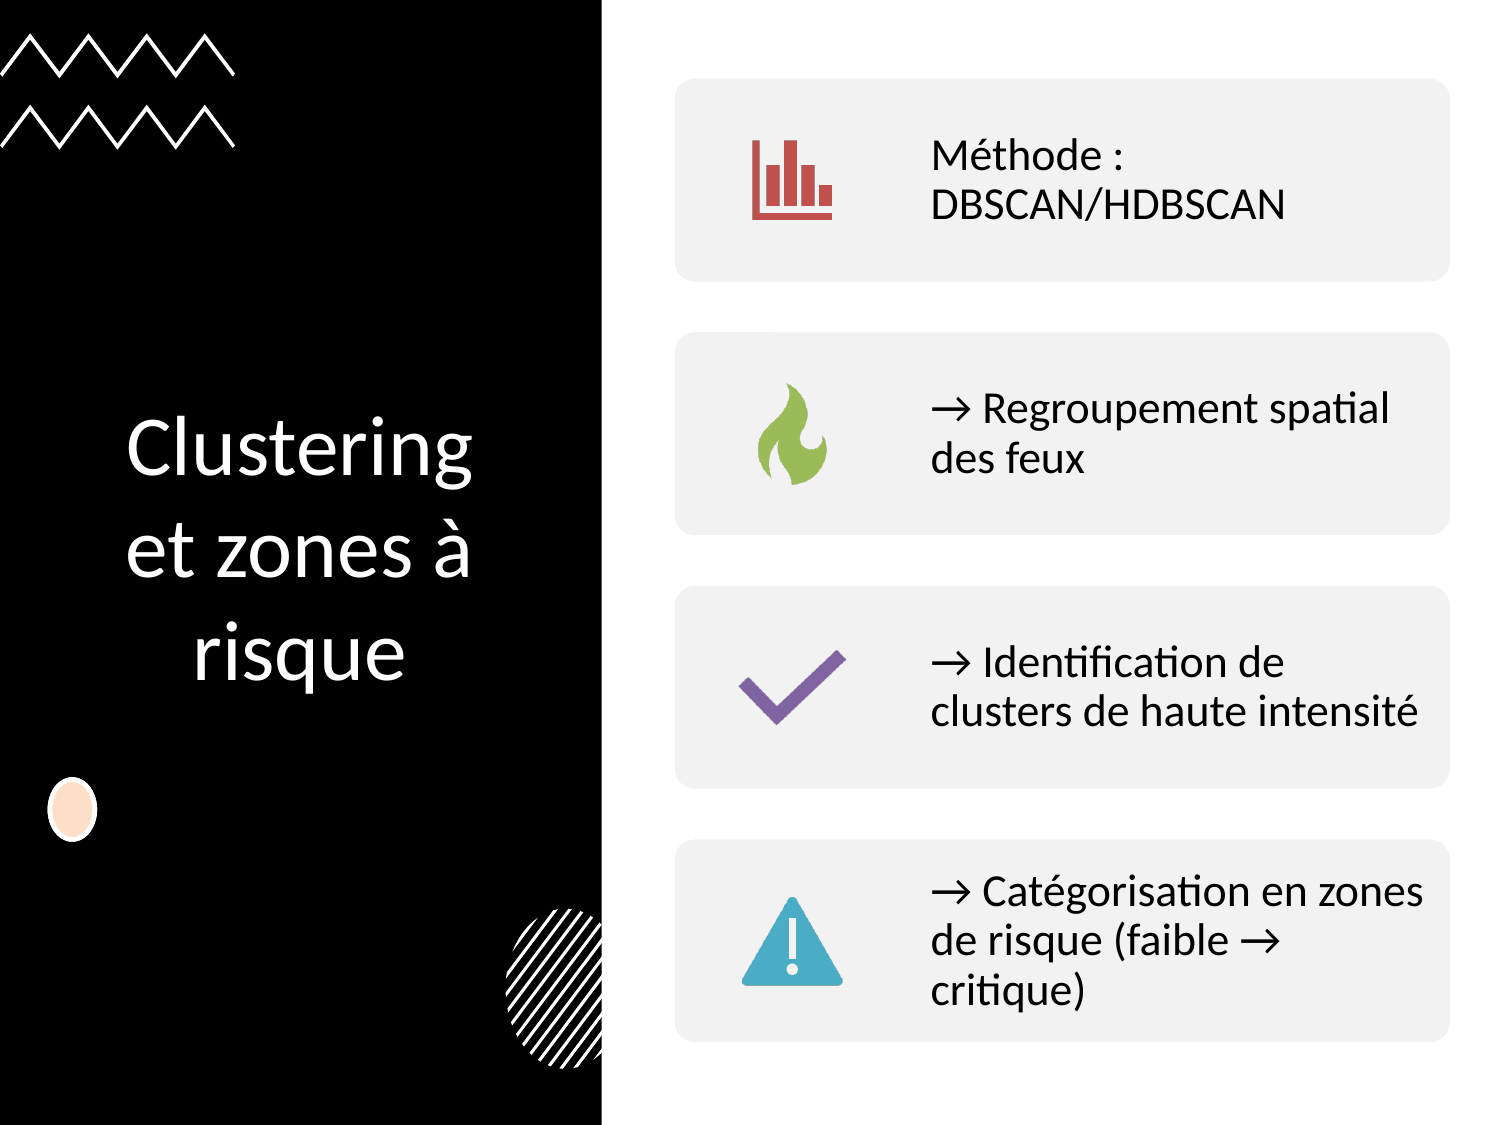

Méthode : DBSCAN/HDBSCAN
→ Regroupement spatial des feux
→ Identification de clusters de haute intensité
→ Catégorisation en zones de risque (faible → critique)
# Clustering et zones à risque